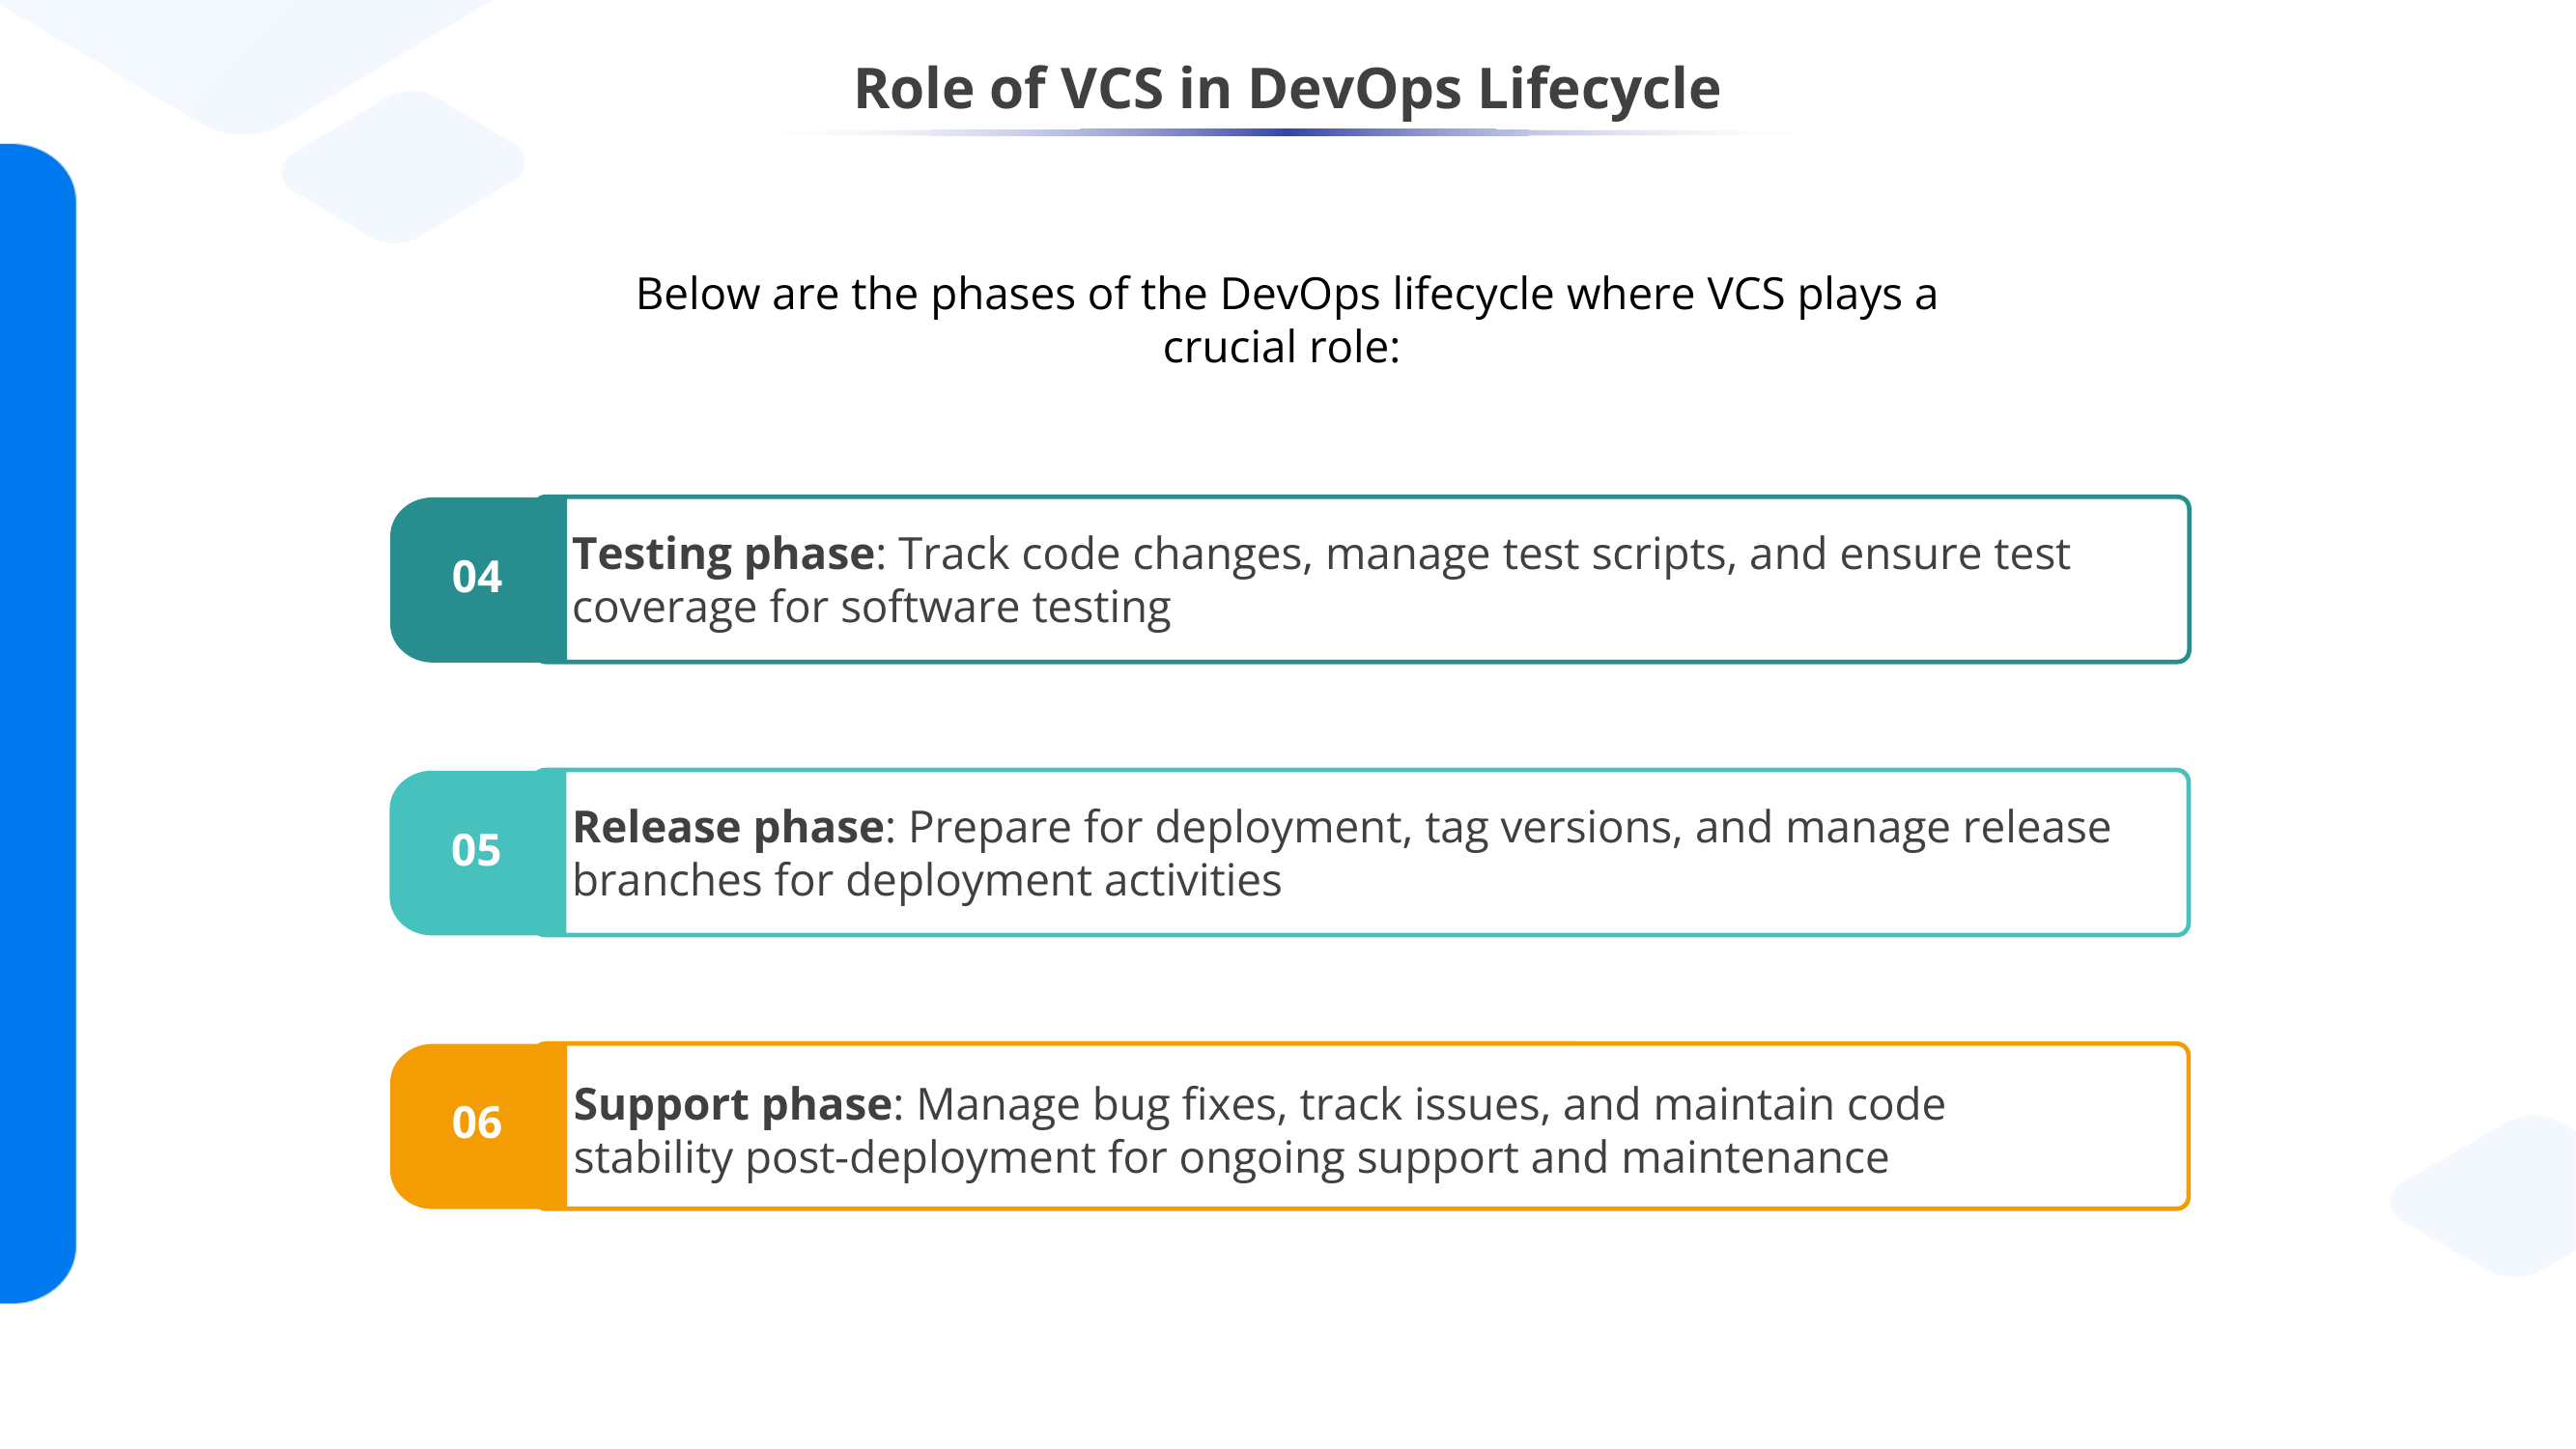

# Role of VCS in DevOps Lifecycle

Below are the phases of the DevOps lifecycle where VCS plays a crucial role:

     04

Testing phase: Track code changes, manage test scripts, and ensure test coverage for software testing

     05
Release phase: Prepare for deployment, tag versions, and manage release branches for deployment activities
Testing Phase
Release Phase
Support Phase
Development Phase

     06
Support phase: Manage bug fixes, track issues, and maintain code stability post-deployment for ongoing support and maintenance